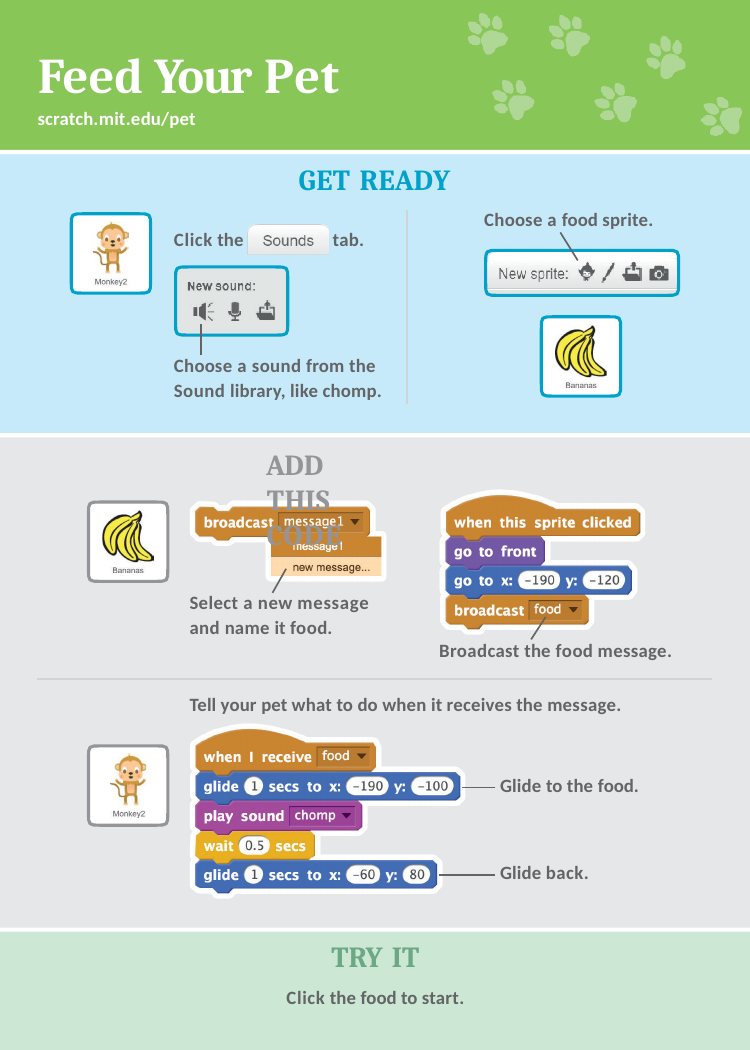

# Feed Your Pet
scratch.mit.edu/pet

GET READY
Choose a food sprite.

Click the
tab.

Choose a sound from the  Sound library, like chomp.

ADD  THIS CODE

Select a new message
and name it food.
Broadcast the food message.

Tell your pet what to do when it receives the message.

Glide to the food.

Glide back.

TRY IT
Click the food to start.